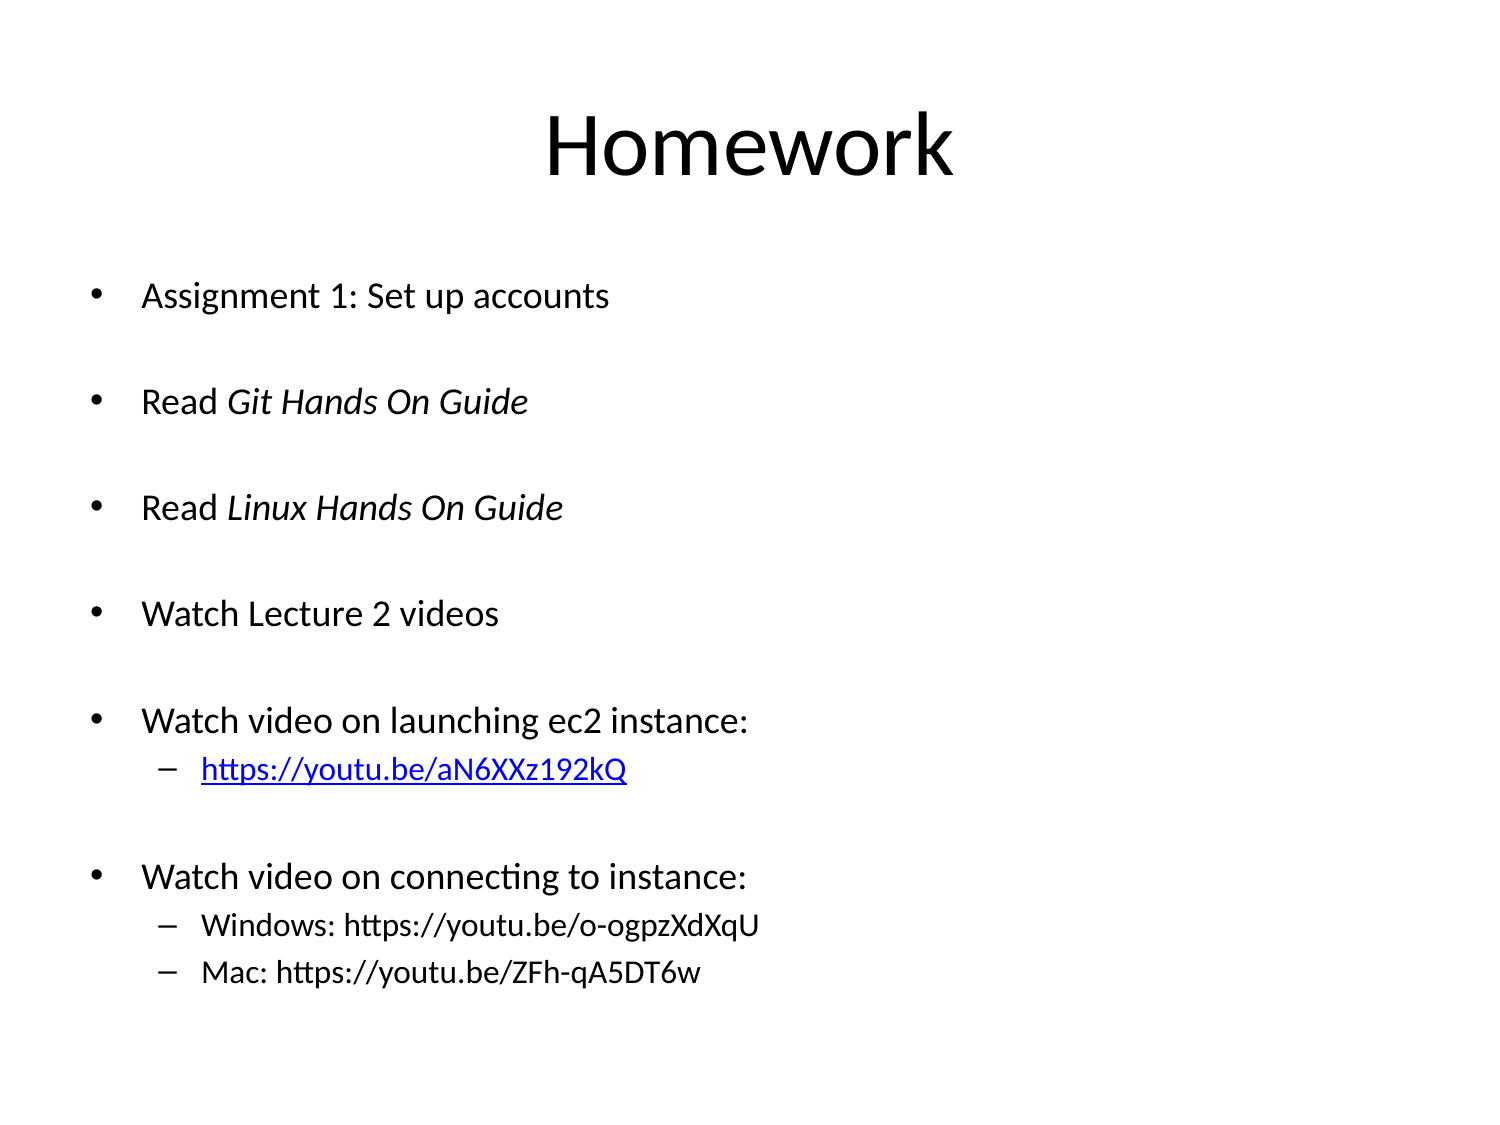

# Homework
Assignment 1: Set up accounts

Read Git Hands On Guide

Read Linux Hands On Guide

Watch Lecture 2 videos

Watch video on launching ec2 instance:
https://youtu.be/aN6XXz192kQ

Watch video on connecting to instance:
Windows: https://youtu.be/o-ogpzXdXqU
Mac: https://youtu.be/ZFh-qA5DT6w